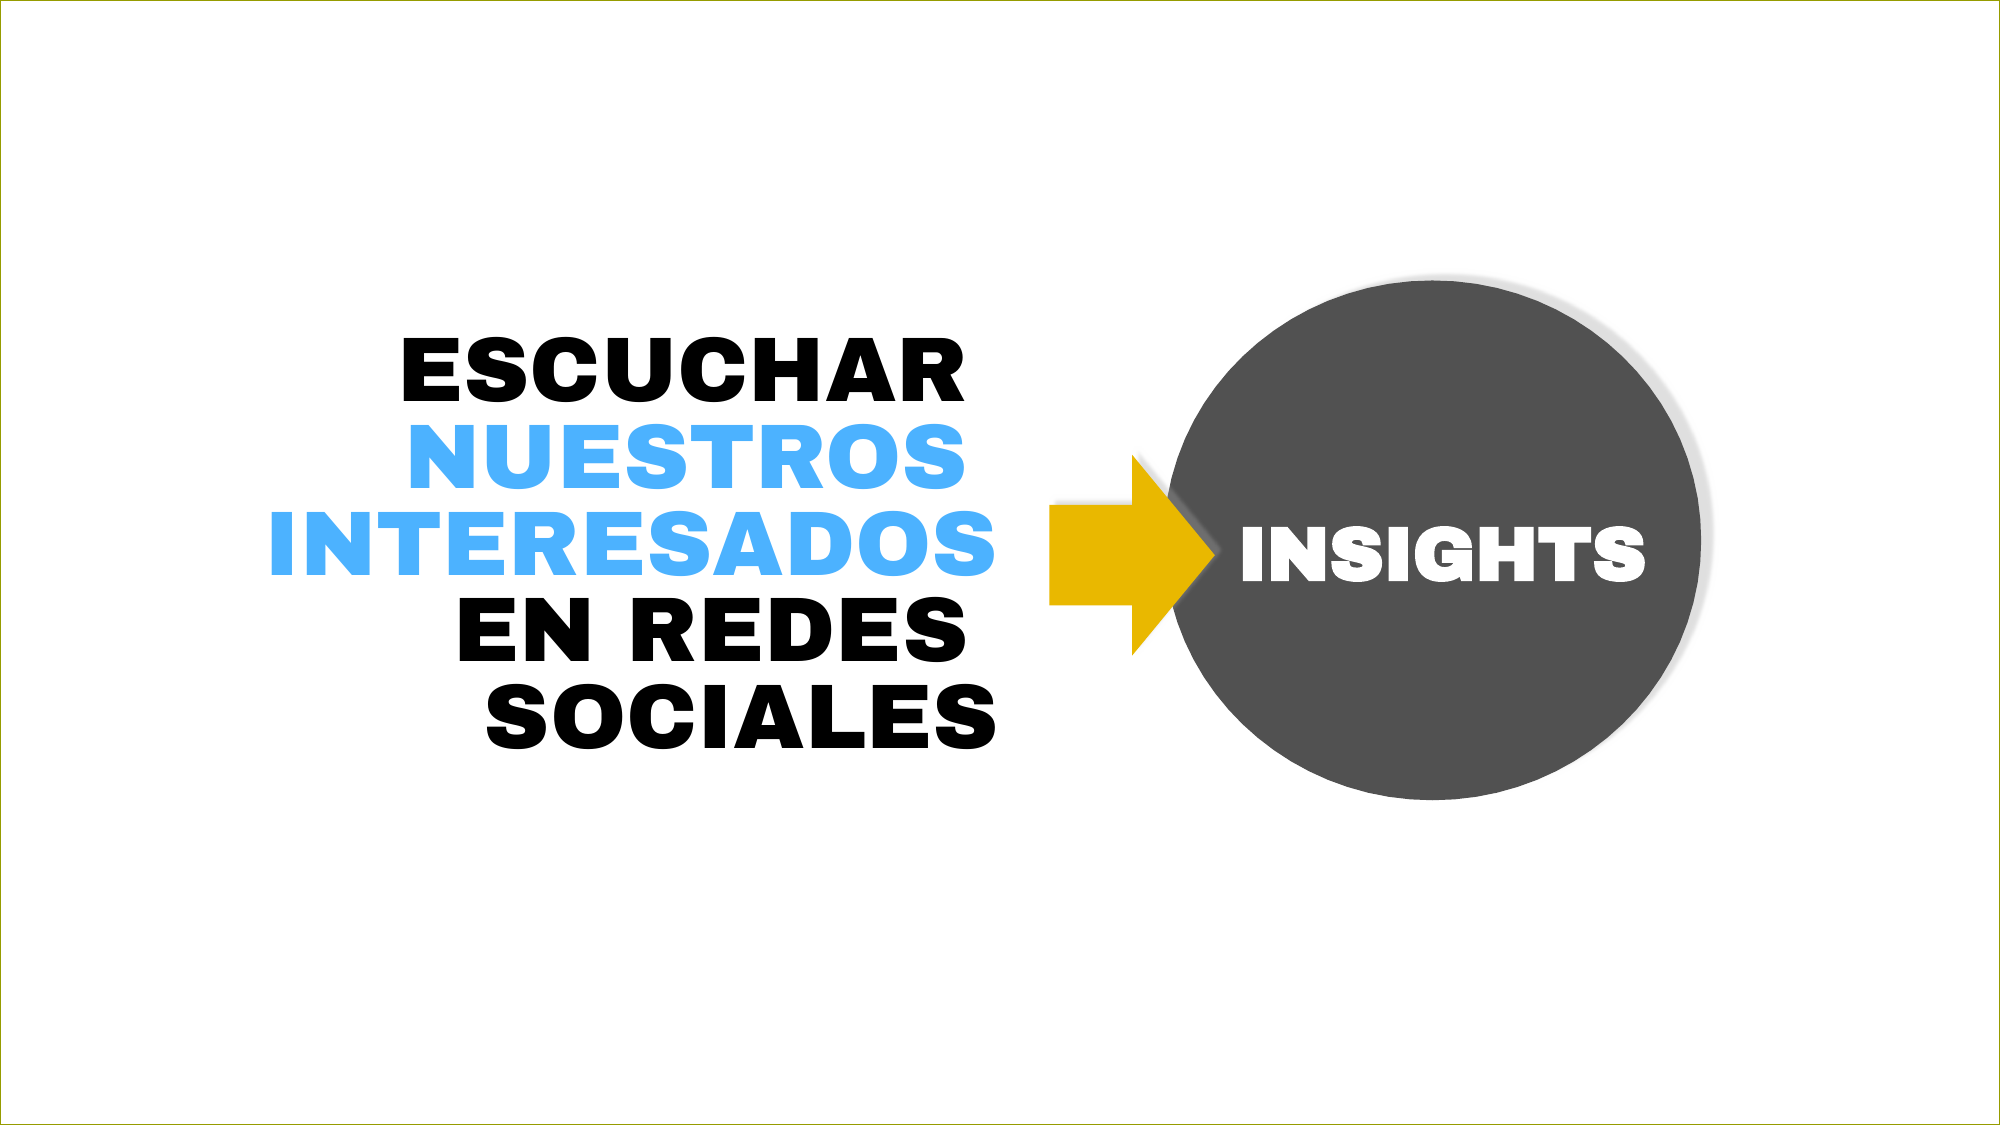

LISTEN TO OUR USERS
IN SOCIAL NETWORKS

ESCUCHAR
NUESTROS
INTERESADOS
EN REDES  SOCIALES

INSIGHTS